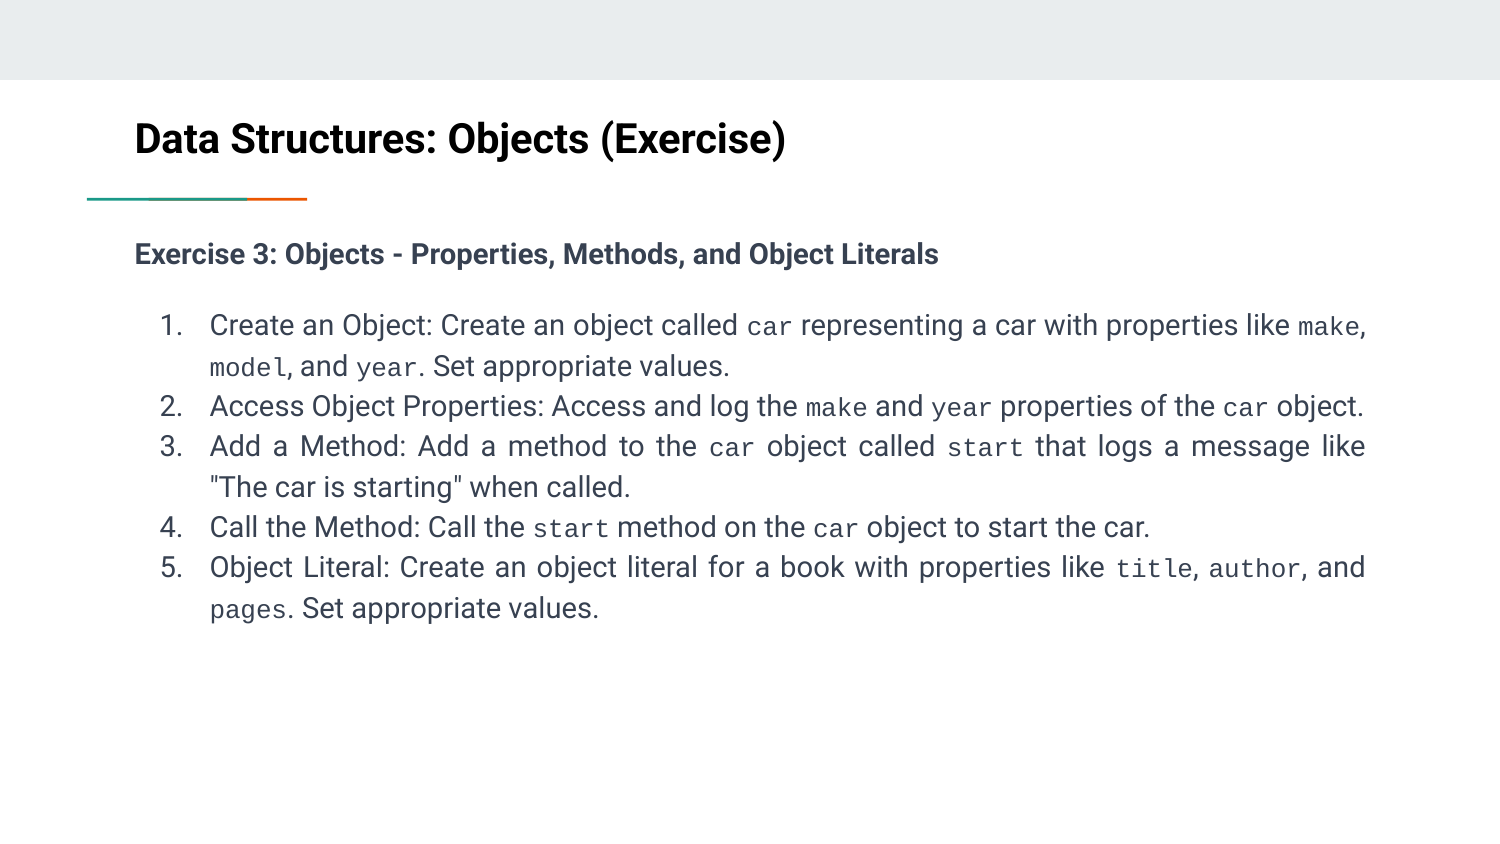

# Data Structures: Objects (Exercise)

Exercise 3: Objects - Properties, Methods, and Object Literals
Create an Object: Create an object called car representing a car with properties like make, model, and year. Set appropriate values.
Access Object Properties: Access and log the make and year properties of the car object.
Add a Method: Add a method to the car object called start that logs a message like "The car is starting" when called.
Call the Method: Call the start method on the car object to start the car.
Object Literal: Create an object literal for a book with properties like title, author, and pages. Set appropriate values.